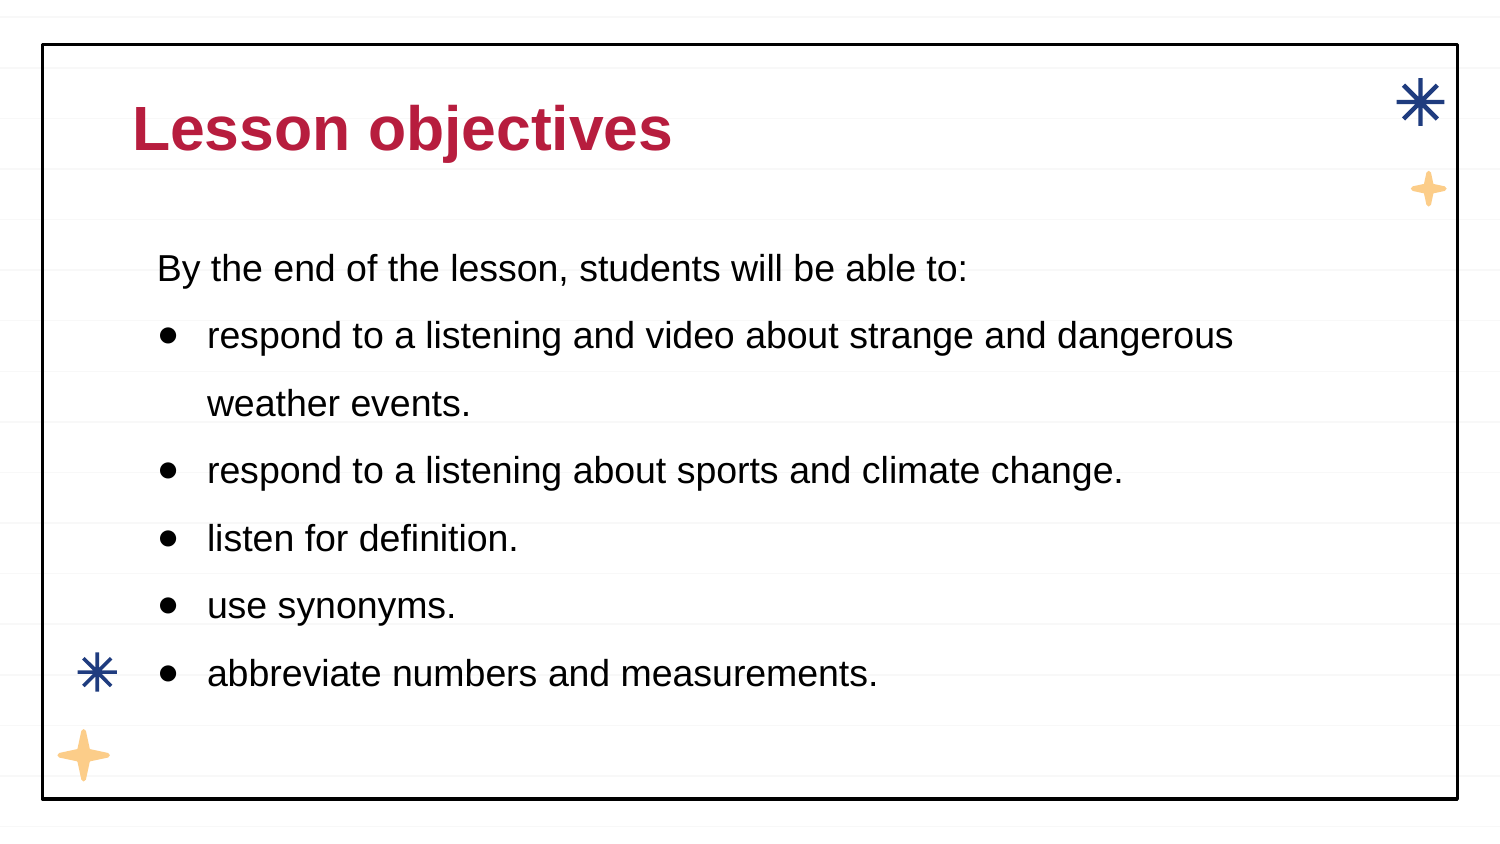

# Lesson objectives
By the end of the lesson, students will be able to:
respond to a listening and video about strange and dangerous weather events.
respond to a listening about sports and climate change.
listen for definition.
use synonyms.
abbreviate numbers and measurements.